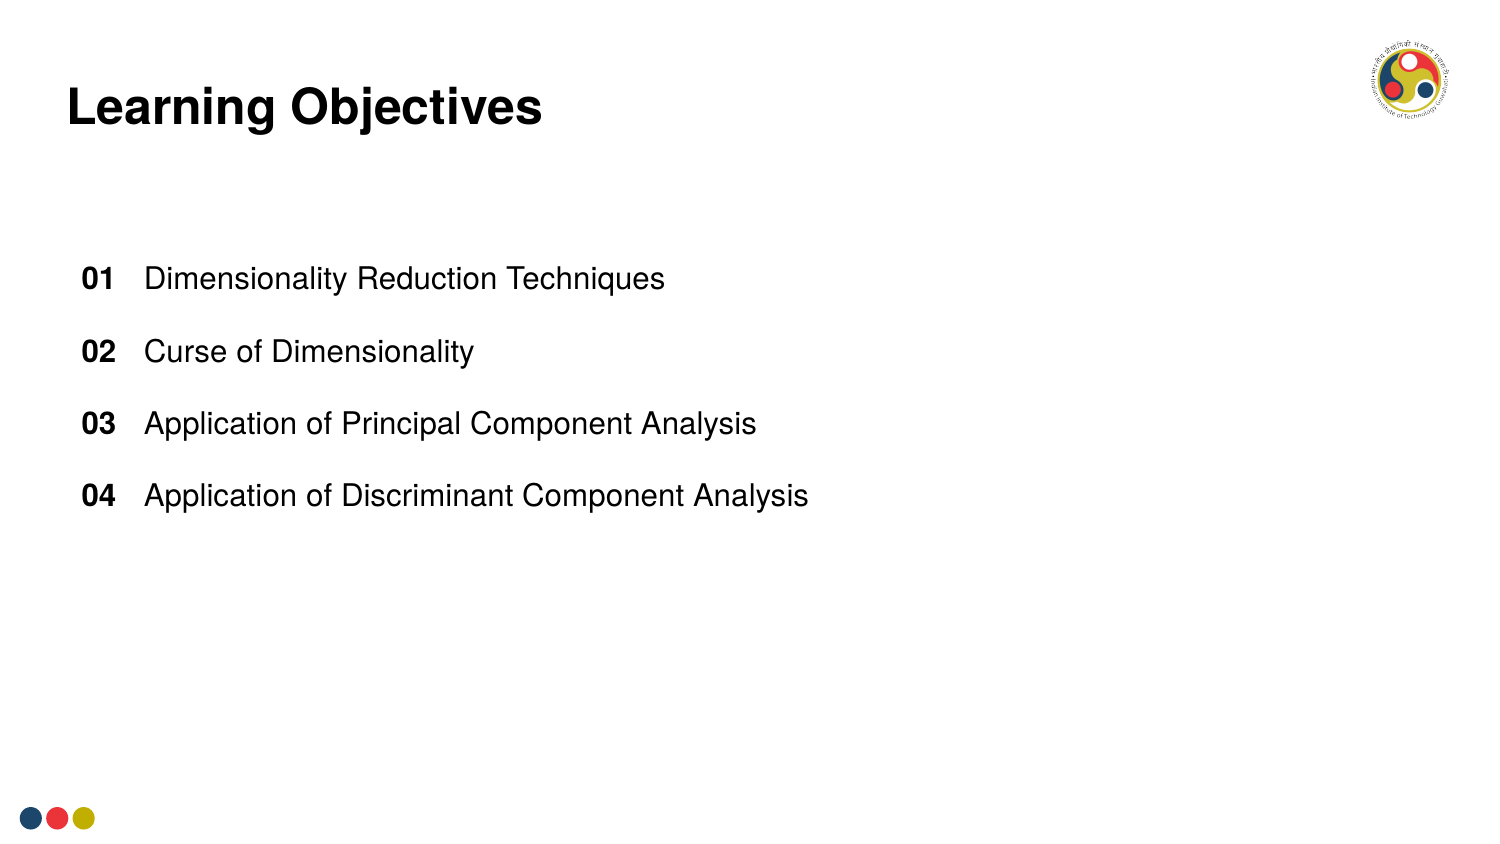

Learning Objectives
01
Dimensionality Reduction Techniques
02
Curse of Dimensionality
03
Application of Principal Component Analysis
04
Application of Discriminant Component Analysis